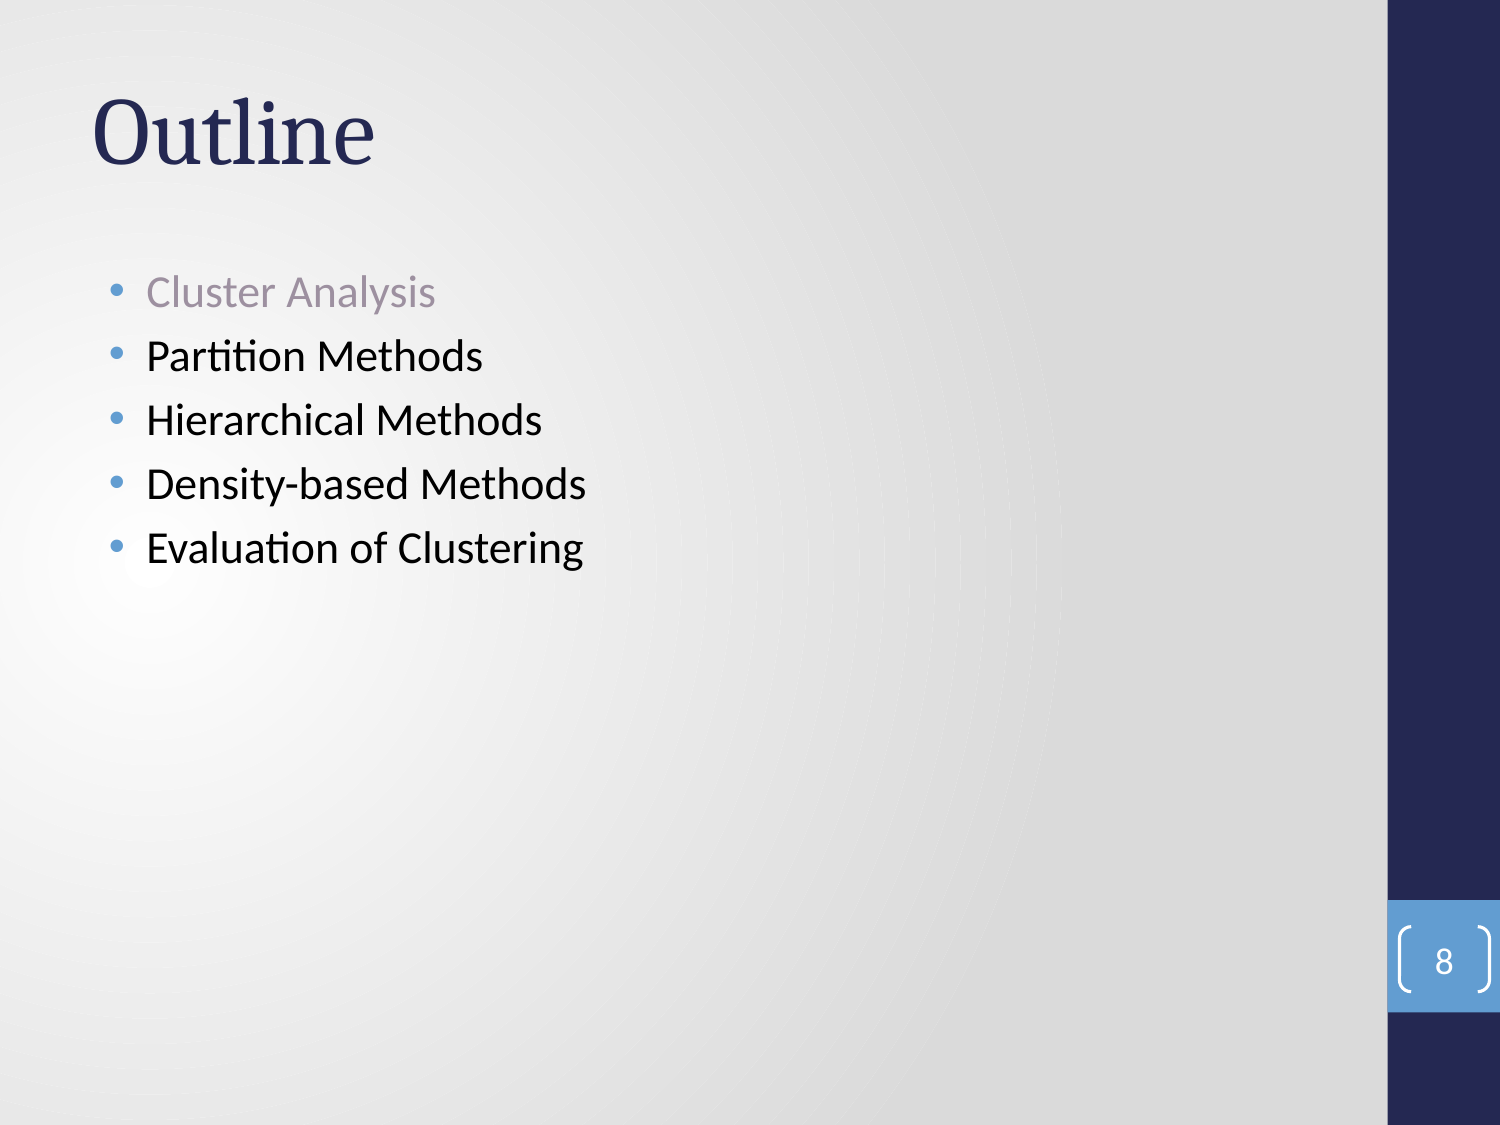

# Outline
Cluster Analysis
Partition Methods
Hierarchical Methods
Density-based Methods
Evaluation of Clustering
8